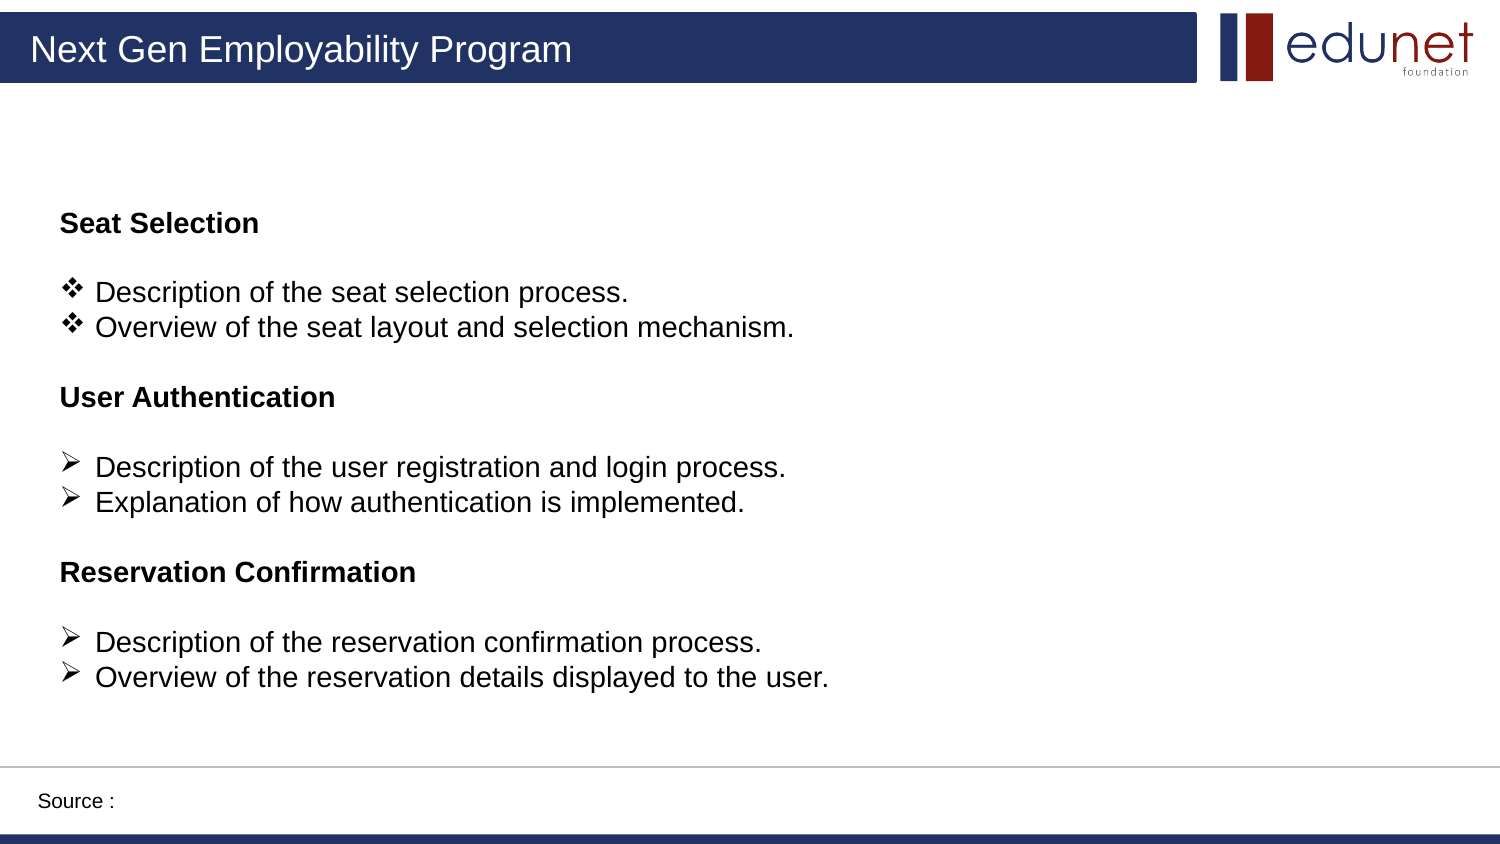

Seat Selection

Description of the seat selection process.
Overview of the seat layout and selection mechanism.

User Authentication

Description of the user registration and login process.
Explanation of how authentication is implemented.

Reservation Confirmation

Description of the reservation confirmation process.
Overview of the reservation details displayed to the user.

Source :